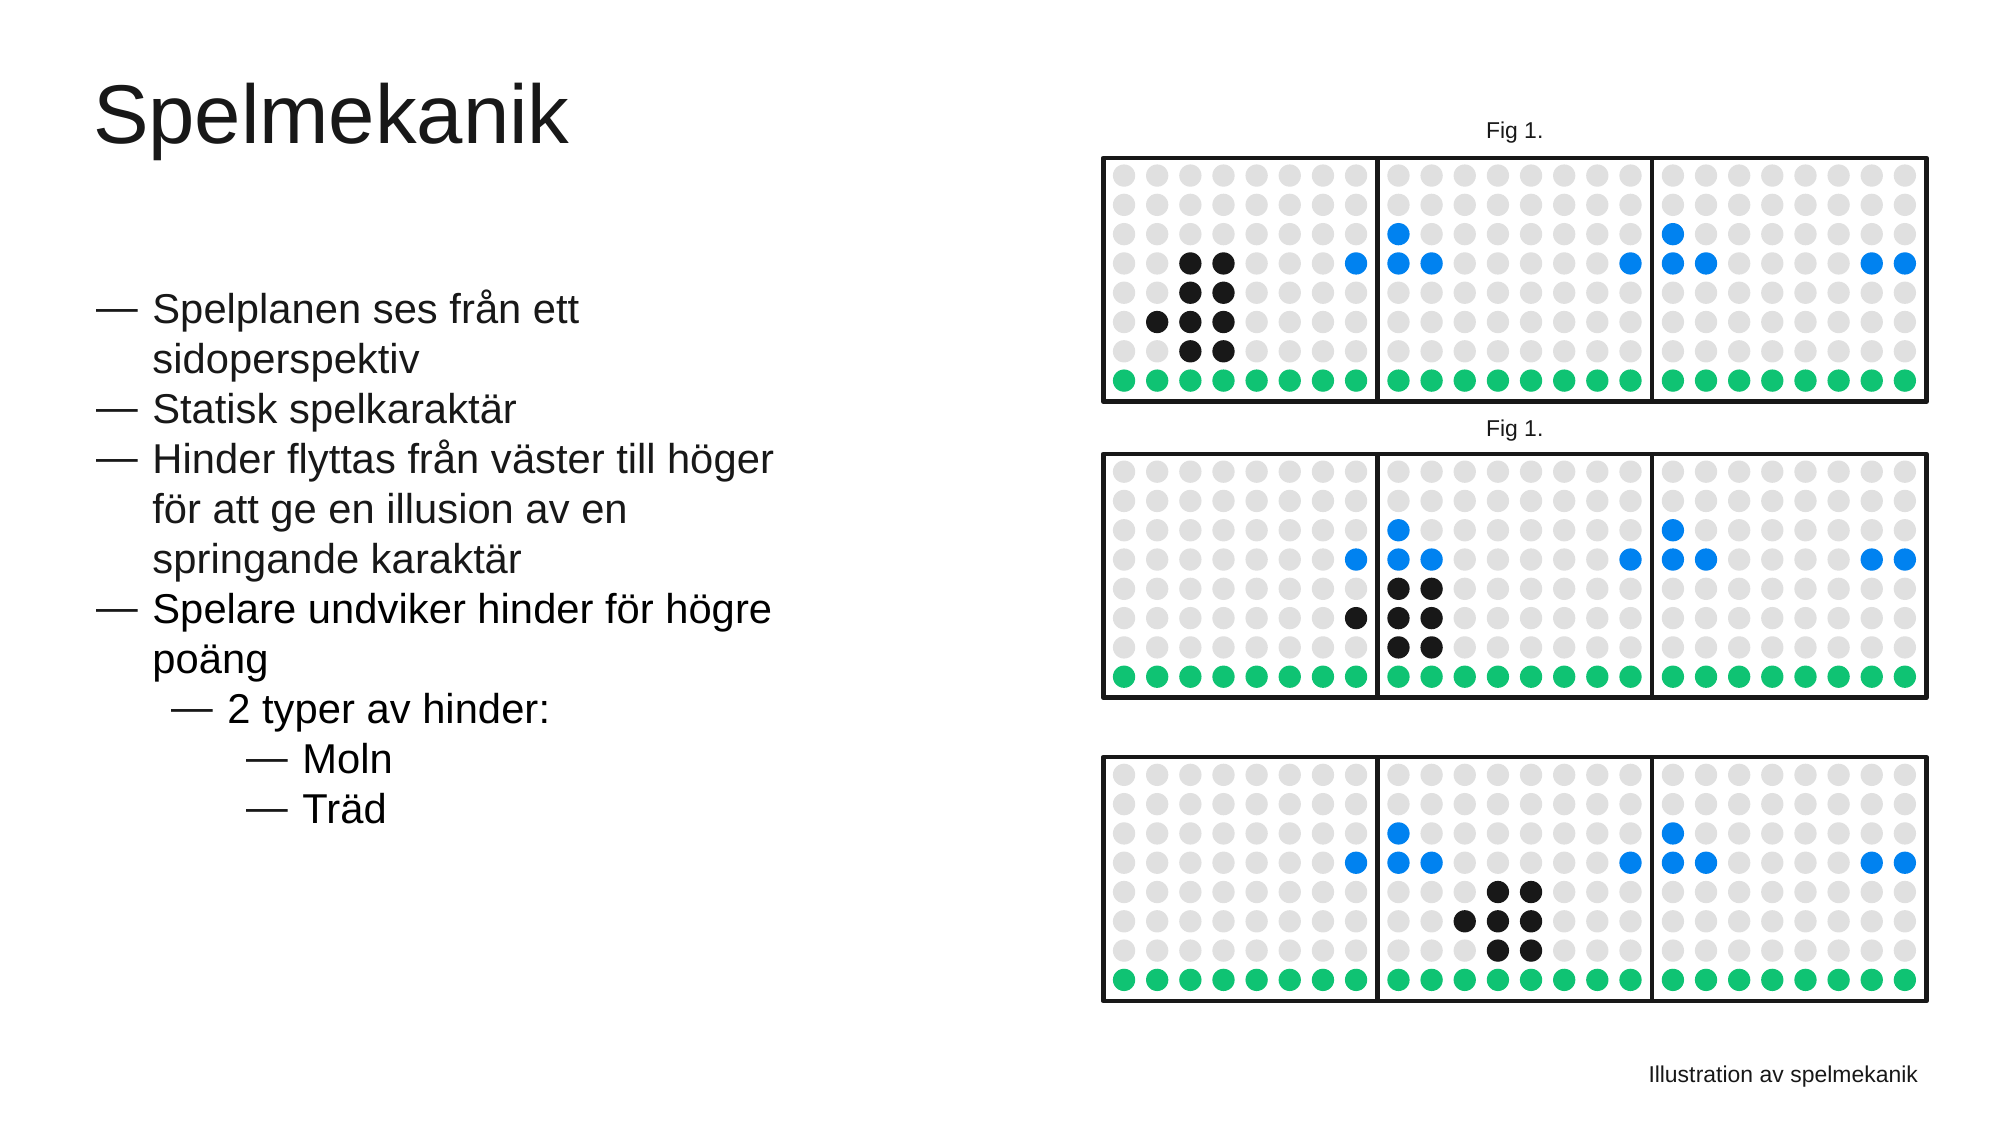

Spelmekanik
Fig 1.

Spelplanen ses från ett sidoperspektiv
Statisk spelkaraktär
Hinder flyttas från väster till höger för att ge en illusion av en springande karaktär
Spelare undviker hinder för högre poäng
2 typer av hinder:
Moln
Träd

Fig 1.

Illustration av spelmekanik